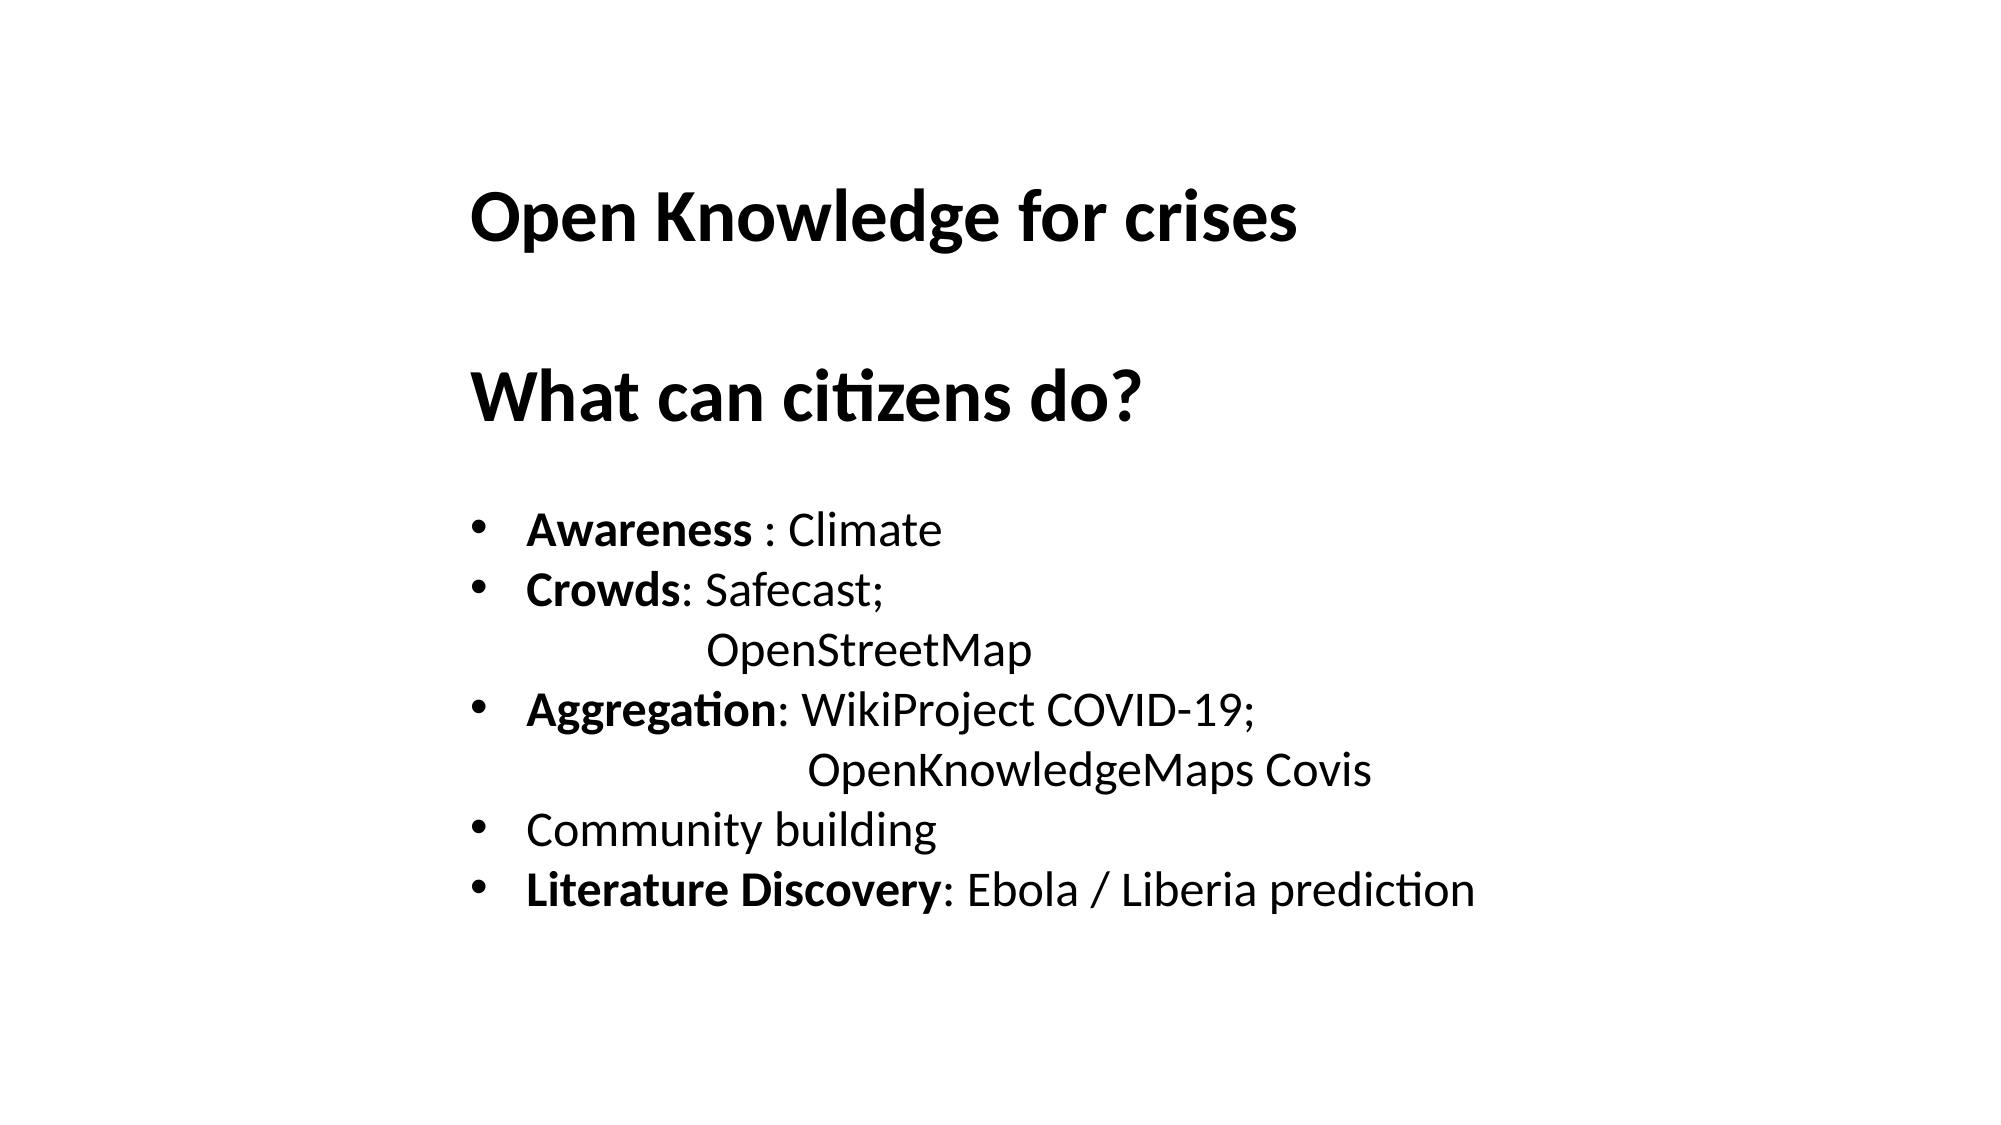

Open Knowledge for crises
What can citizens do?
Awareness : Climate
Crowds: Safecast;
                     OpenStreetMap
Aggregation: WikiProject COVID-19;
                              OpenKnowledgeMaps Covis
Community building
Literature Discovery: Ebola / Liberia prediction